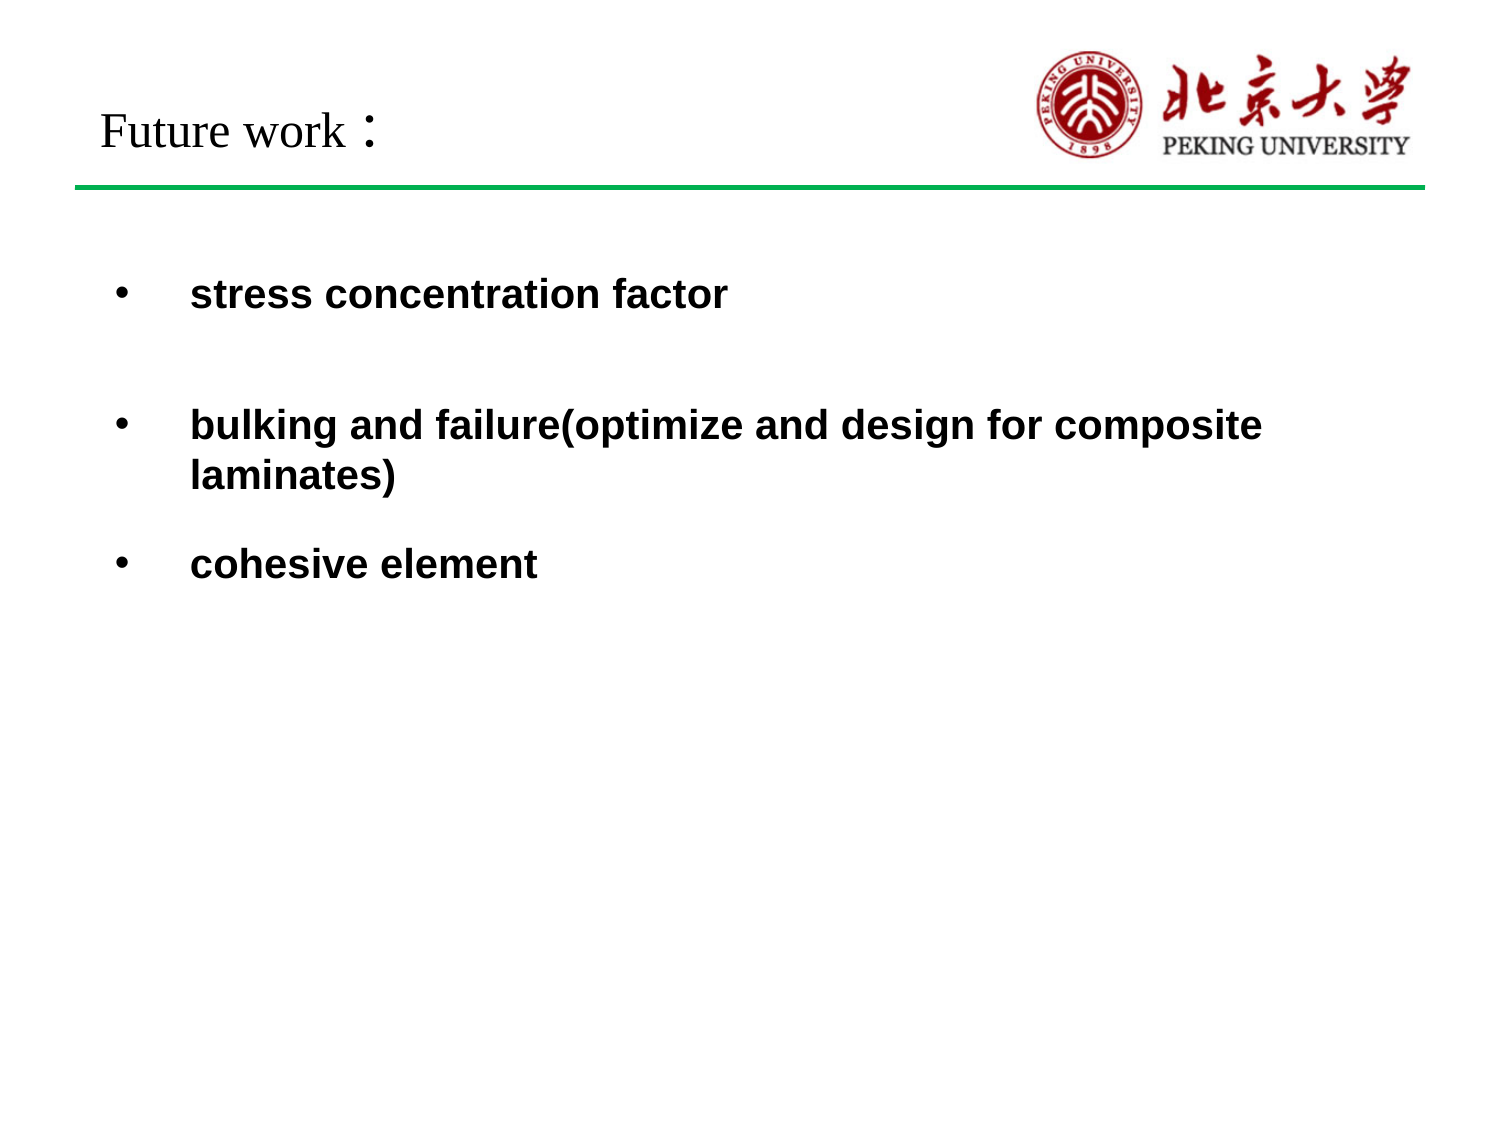

Future work：
stress concentration factor
bulking and failure(optimize and design for composite laminates)
cohesive element